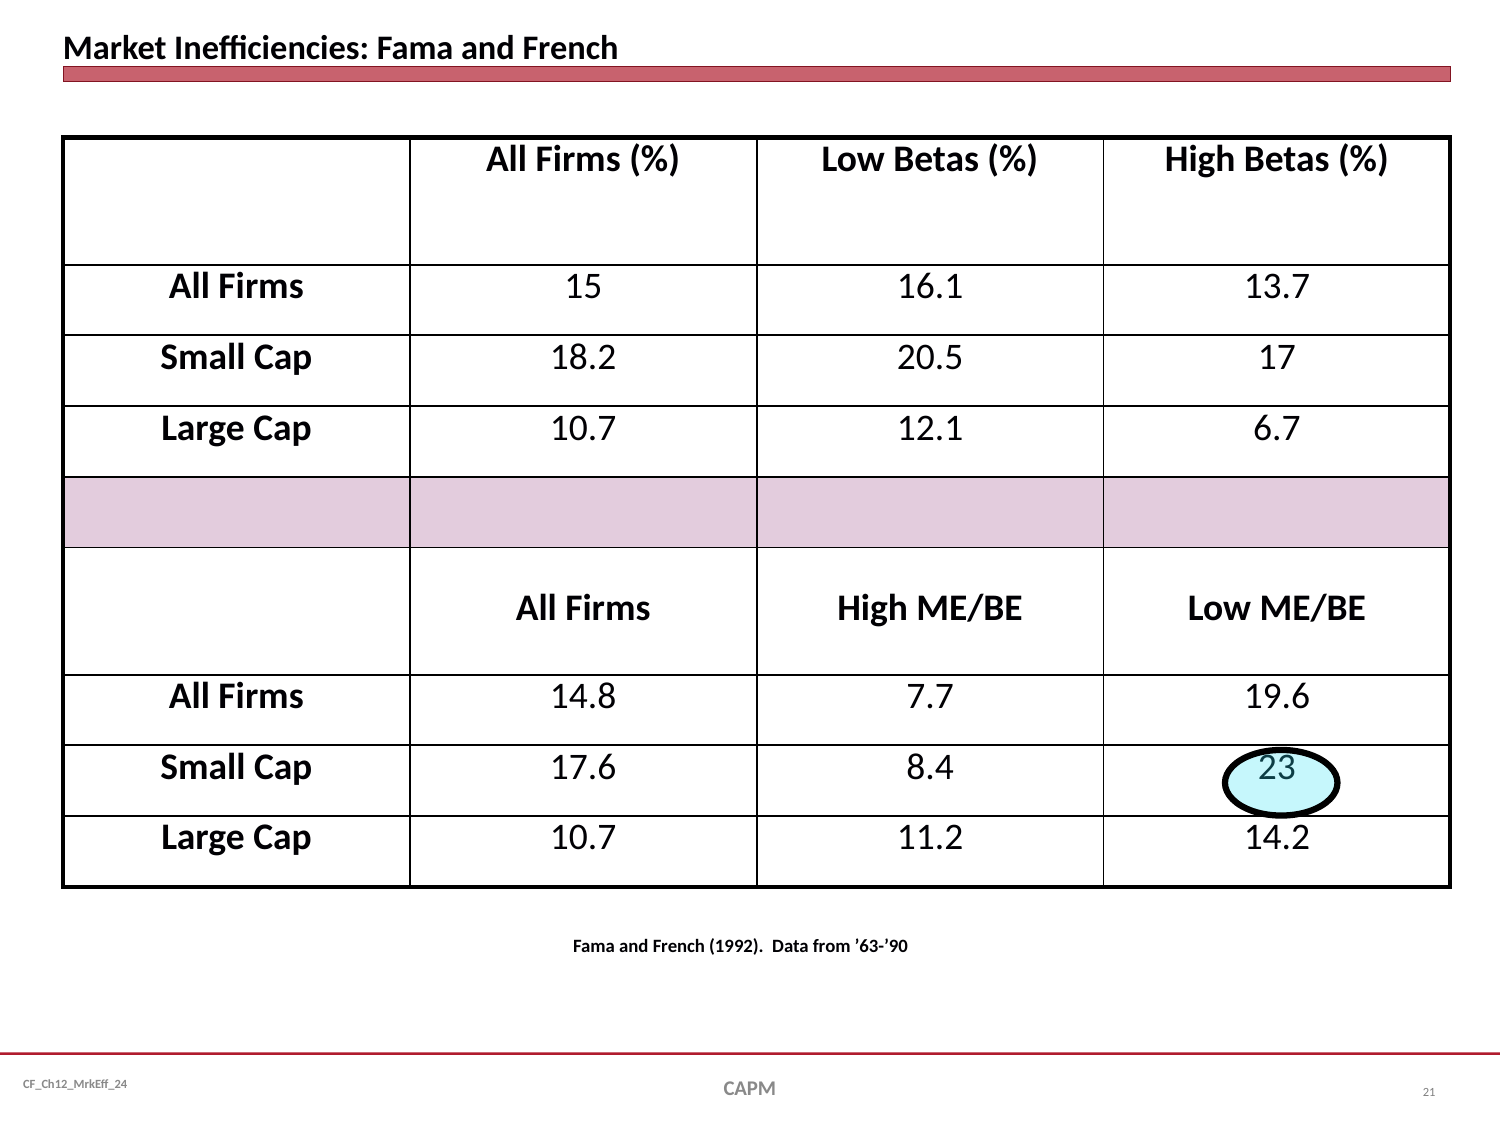

# Market Inefficiencies: Fama and French

|  | All Firms (%) | Low Betas (%) | High Betas (%) |
| --- | --- | --- | --- |
| All Firms | 15 | 16.1 | 13.7 |
| Small Cap | 18.2 | 20.5 | 17 |
| Large Cap | 10.7 | 12.1 | 6.7 |
|  |  |  |  |
|  | All Firms | High ME/BE | Low ME/BE |
| All Firms | 14.8 | 7.7 | 19.6 |
| Small Cap | 17.6 | 8.4 | 23 |
| Large Cap | 10.7 | 11.2 | 14.2 |

Fama and French (1992).  Data from ’63-’90
CAPM
21